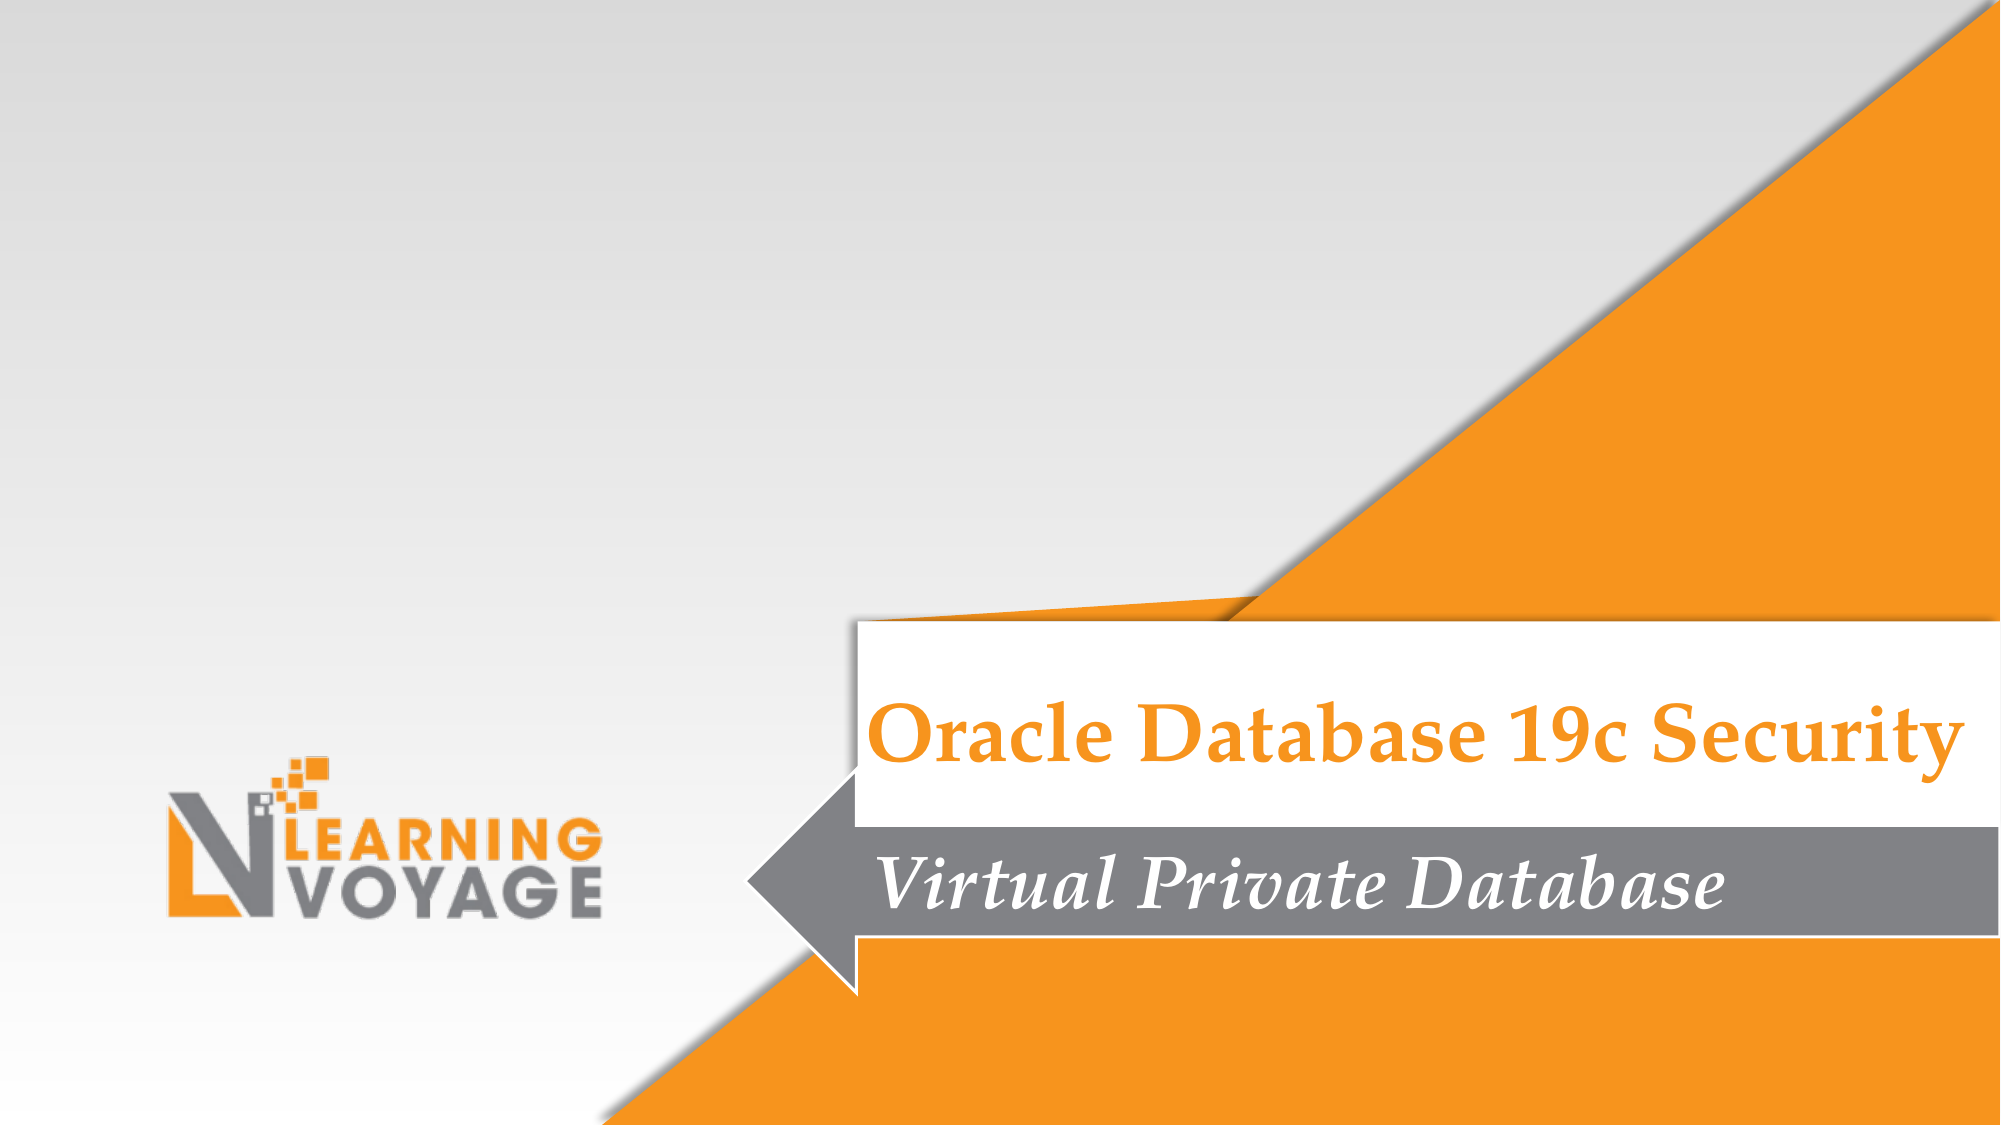

Oracle Database 19c Security
Virtual Private Database